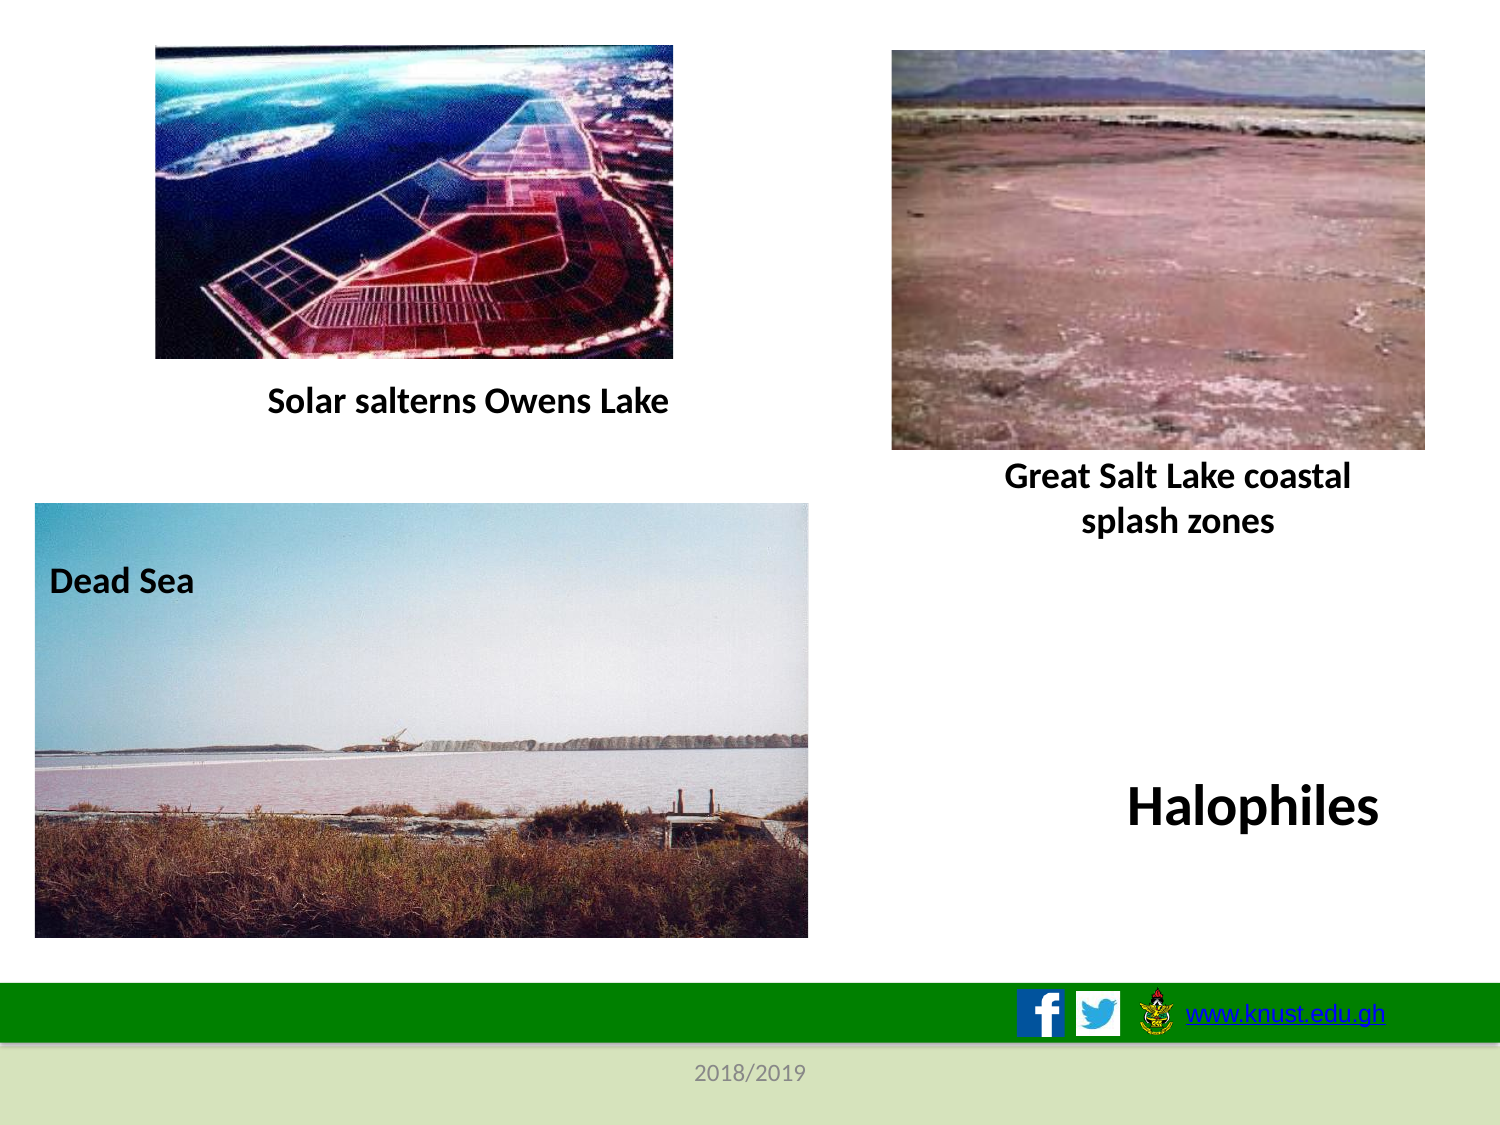

Solar salterns Owens Lake
Great Salt Lake coastal
splash zones

Dead Sea
Halophiles
www.knust.edu.gh
2018/2019